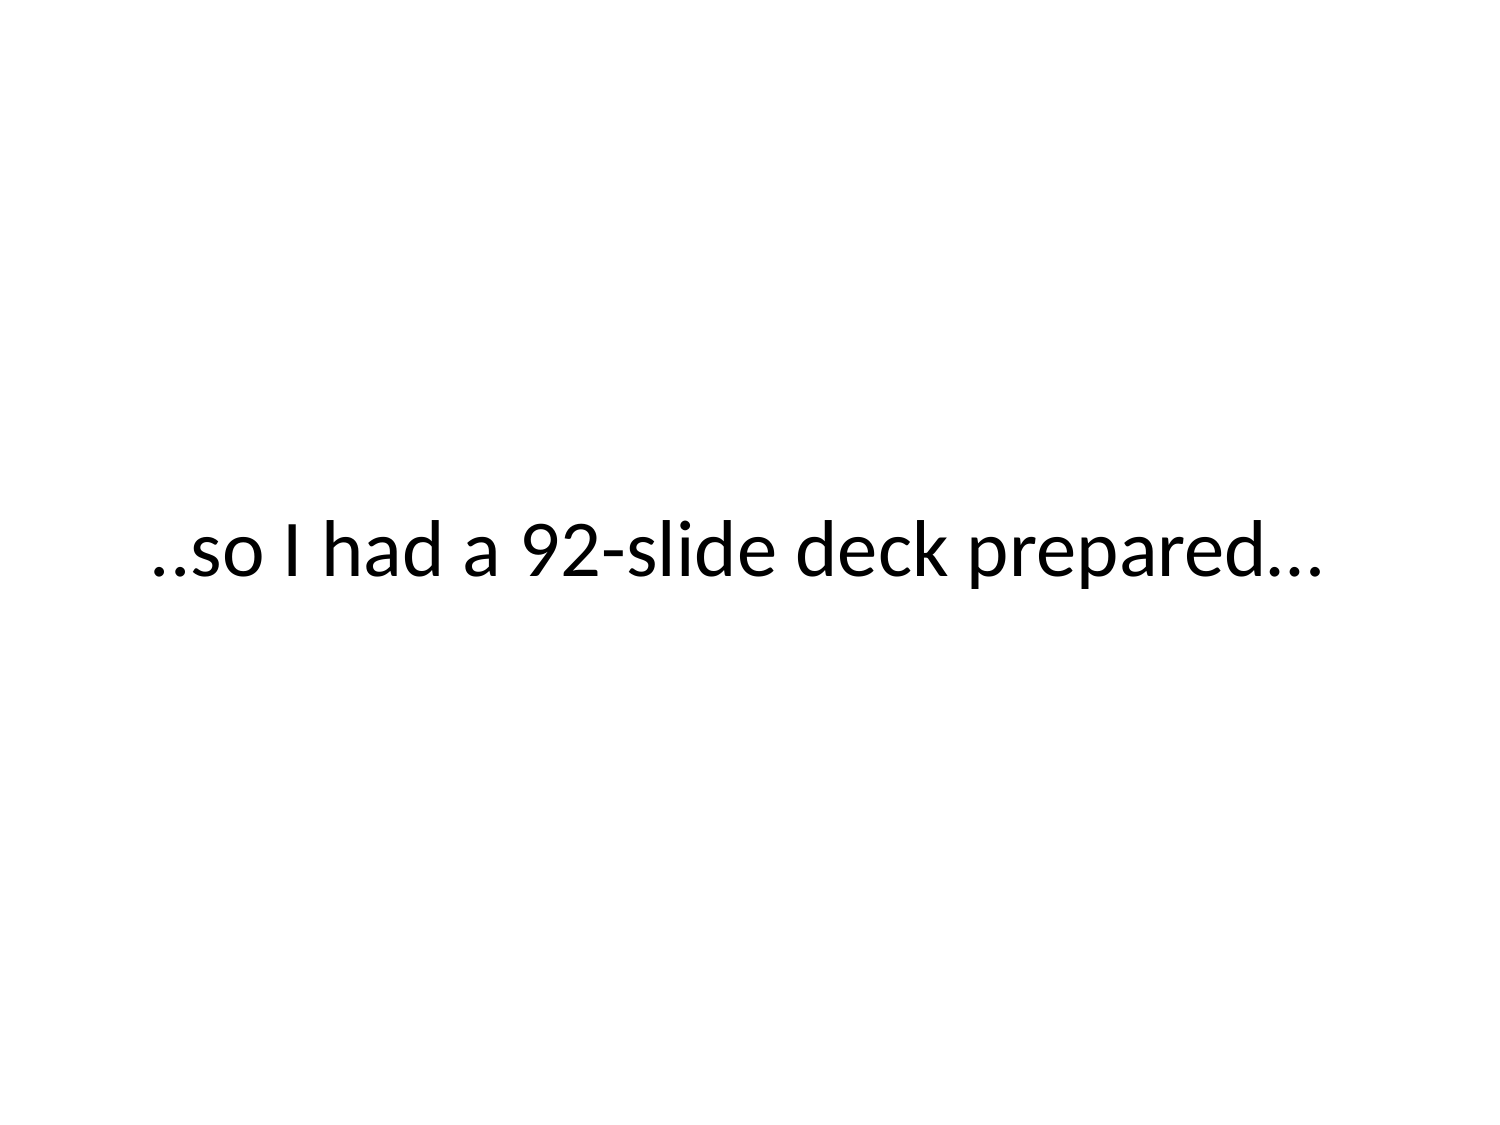

# ..so I had a 92-slide deck prepared…